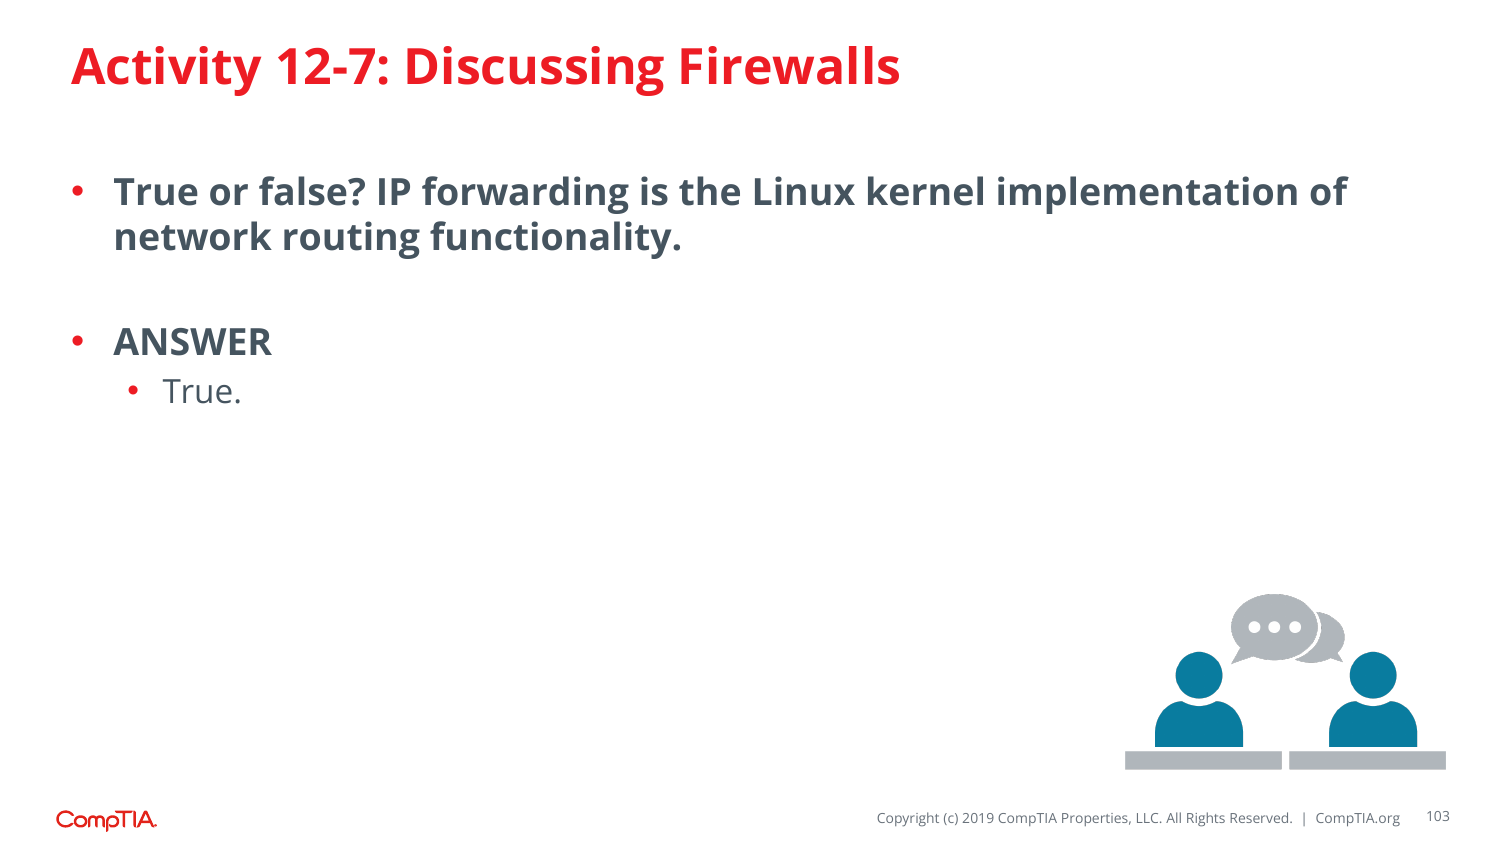

# Activity 12-7: Discussing Firewalls
True or false? IP forwarding is the Linux kernel implementation of network routing functionality.

ANSWER
True.
103